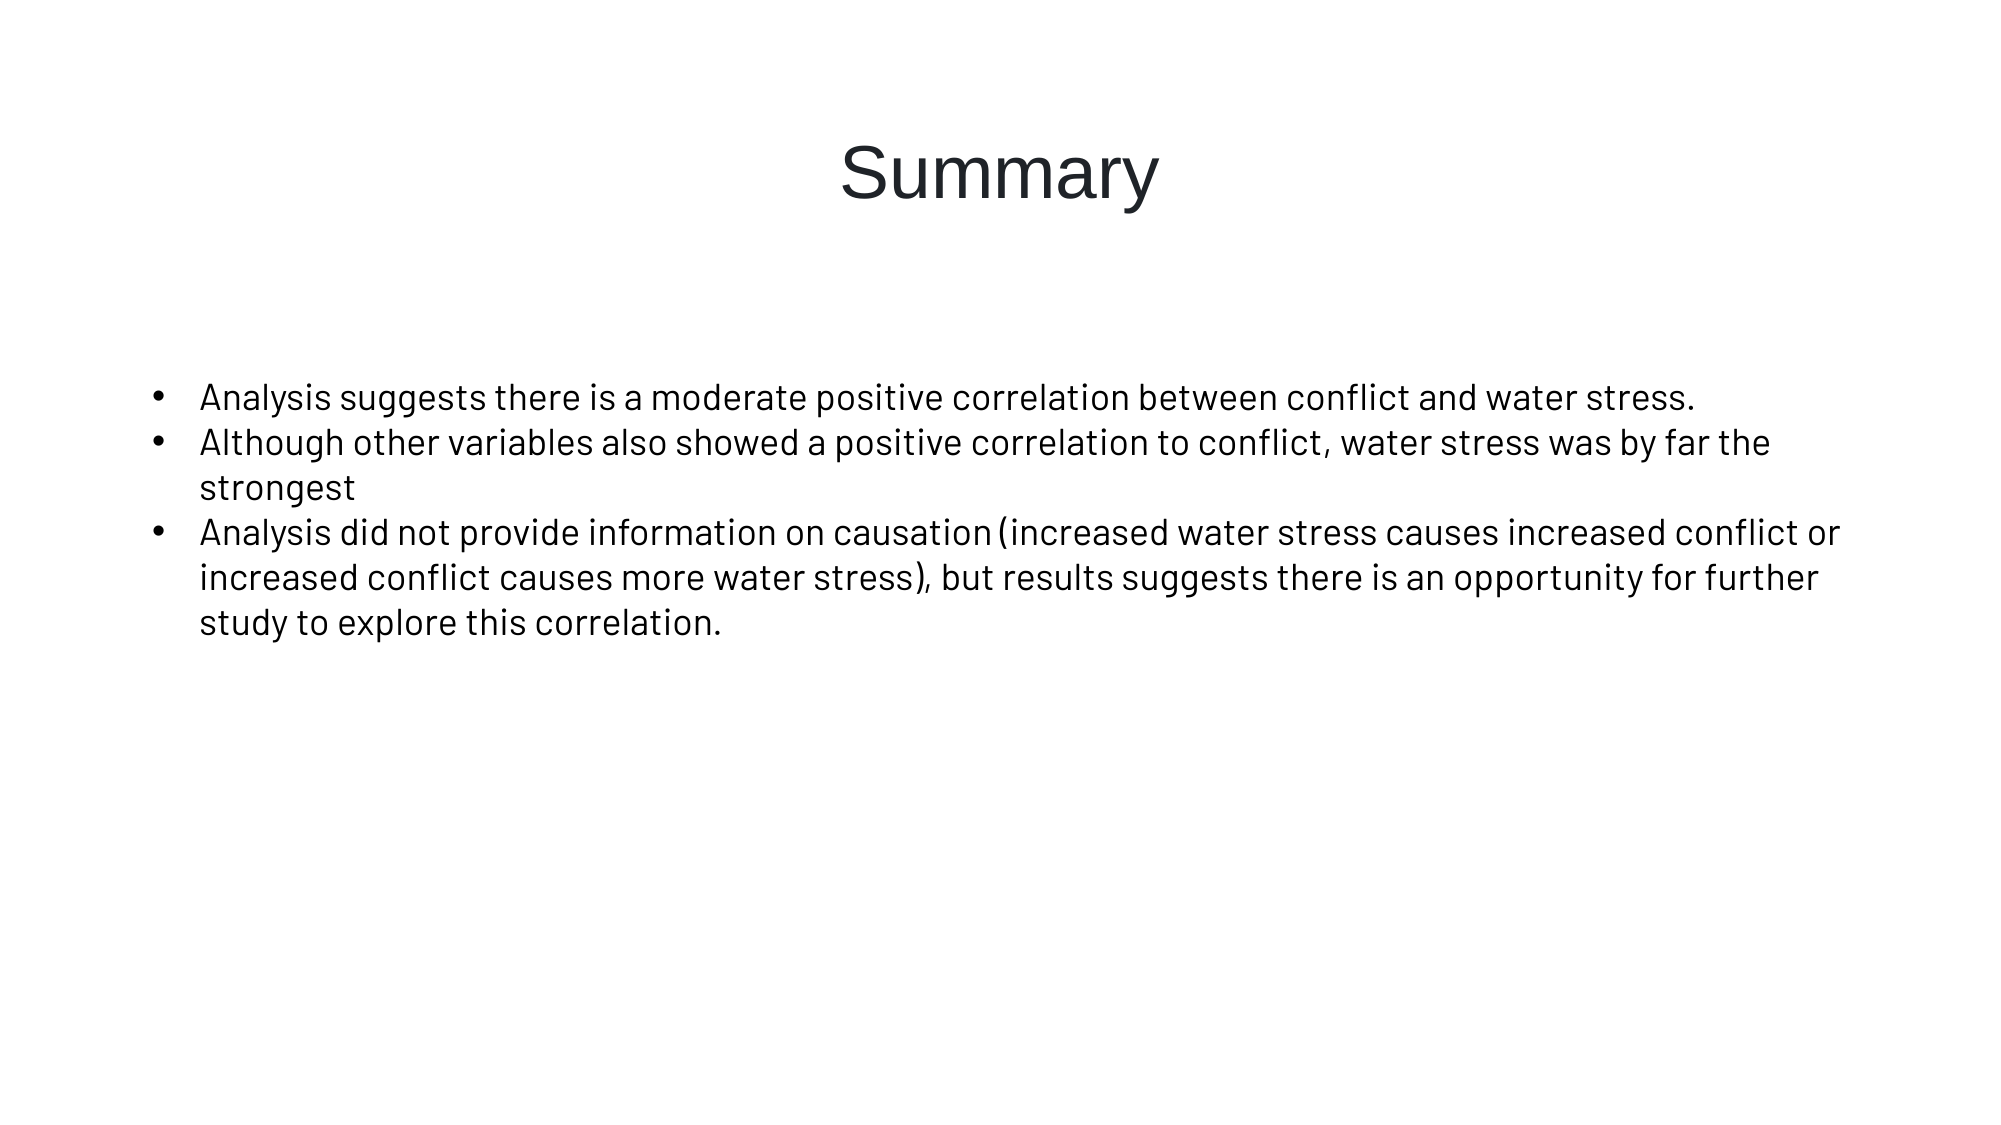

#
Summary
Analysis suggests there is a moderate positive correlation between conflict and water stress.
Although other variables also showed a positive correlation to conflict, water stress was by far the strongest
Analysis did not provide information on causation (increased water stress causes increased conflict or increased conflict causes more water stress), but results suggests there is an opportunity for further study to explore this correlation.